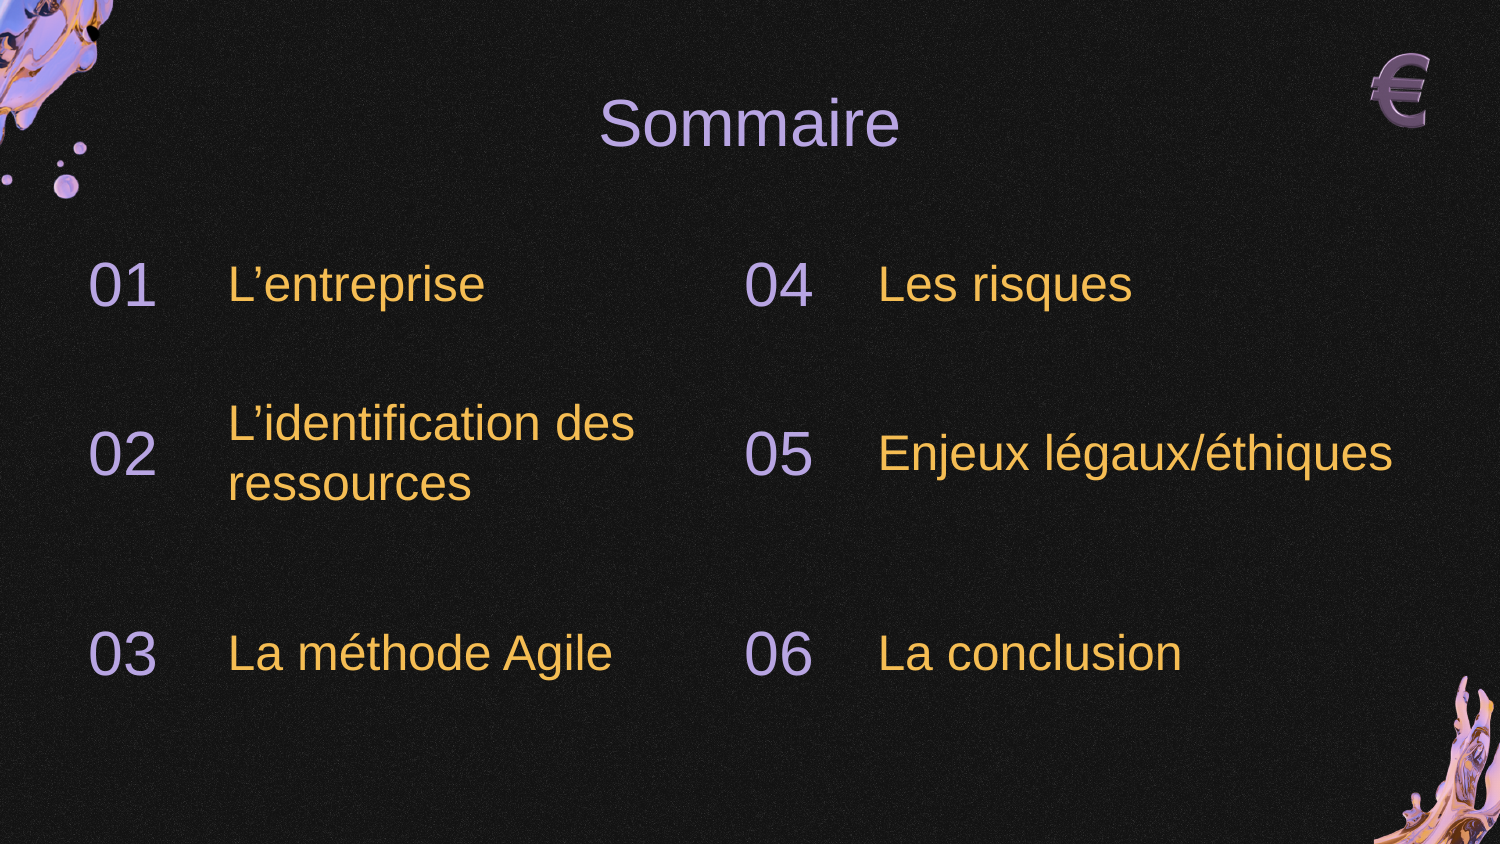

Sommaire
01
L’entreprise
04
Les risques
Enjeux légaux/éthiques
02
L’identification des ressources
05
03
La méthode Agile
06
La conclusion